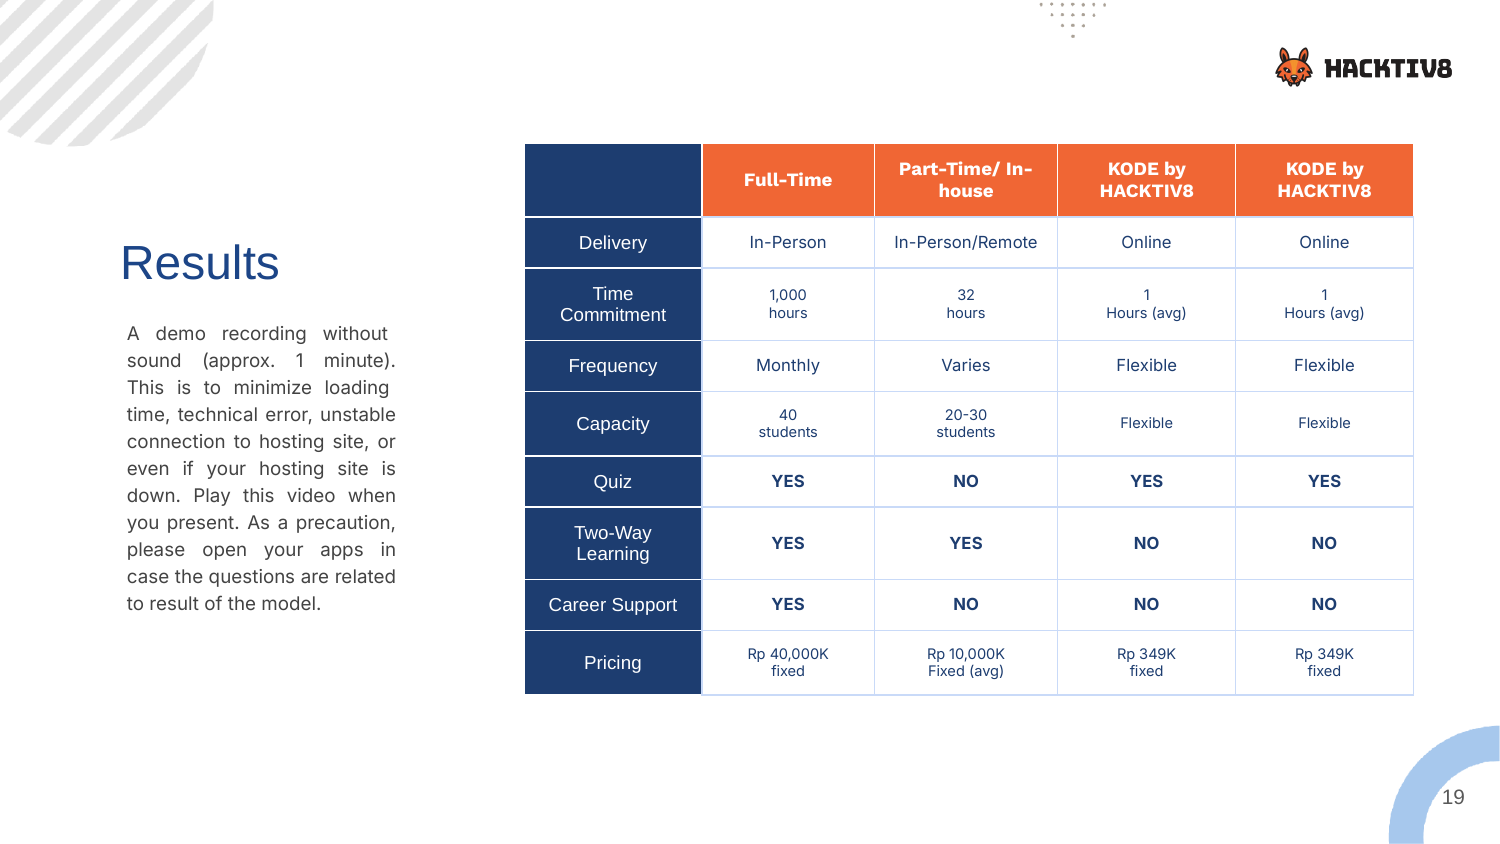

|  | Full-Time | Part-Time/ In-house | KODE by HACKTIV8 | KODE by HACKTIV8 |
| --- | --- | --- | --- | --- |
| Delivery | In-Person | In-Person/Remote | Online | Online |
| Time Commitment | 1,000 hours | 32 hours | 1 Hours (avg) | 1 Hours (avg) |
| Frequency | Monthly | Varies | Flexible | Flexible |
| Capacity | 40 students | 20-30 students | Flexible | Flexible |
| Quiz | YES | NO | YES | YES |
| Two-Way Learning | YES | YES | NO | NO |
| Career Support | YES | NO | NO | NO |
| Pricing | Rp 40,000K fixed | Rp 10,000K Fixed (avg) | Rp 349K fixed | Rp 349K fixed |
Results
A  demo  recording  without  sound  (approx.  1  minute). This  is  to  minimize  loading  time, technical error, unstable connection to hosting site, or even if your hosting site is down. Play this video when you present. As a precaution, please open your apps in case the questions are related to result of the model.
19